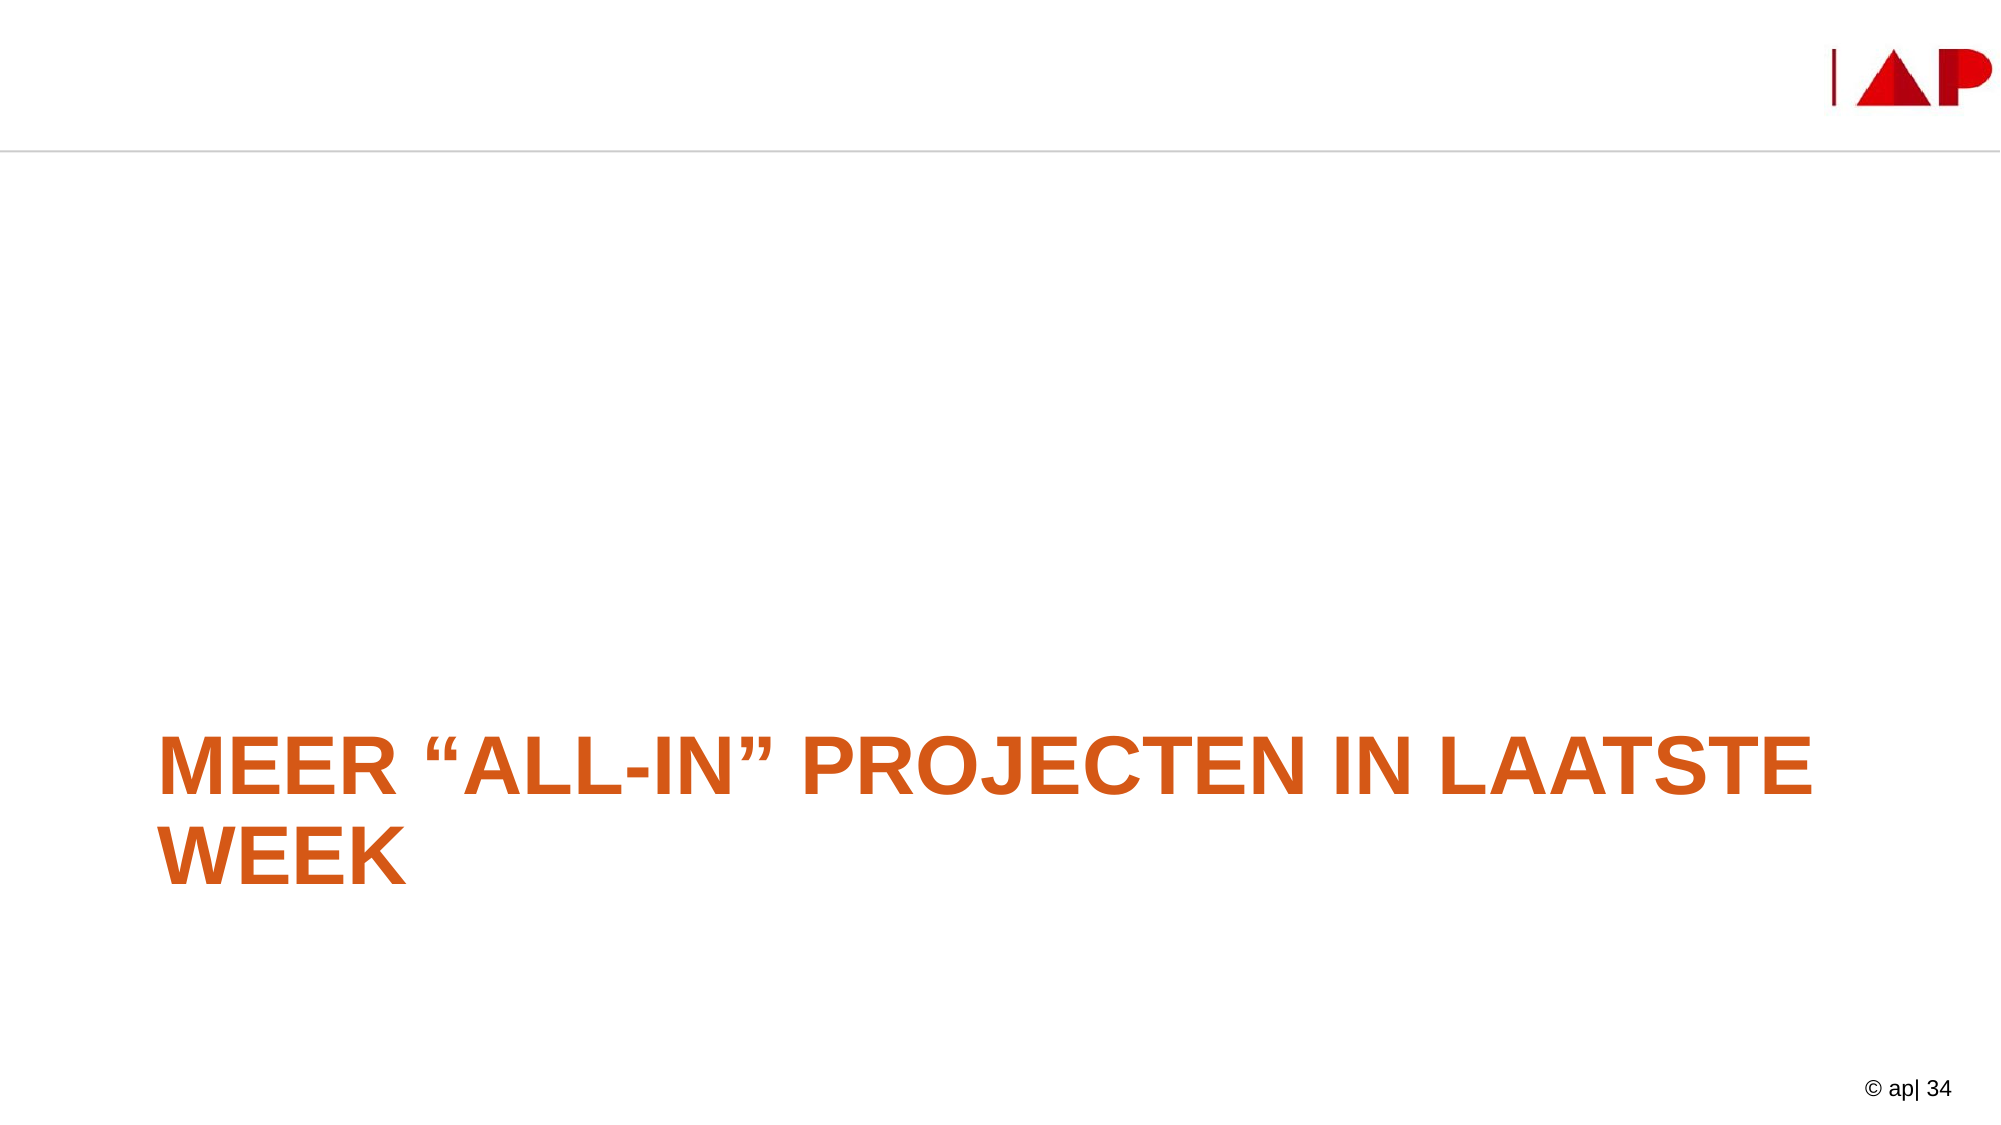

# Meer “all-in” projecten in laatste week
© ap| 34